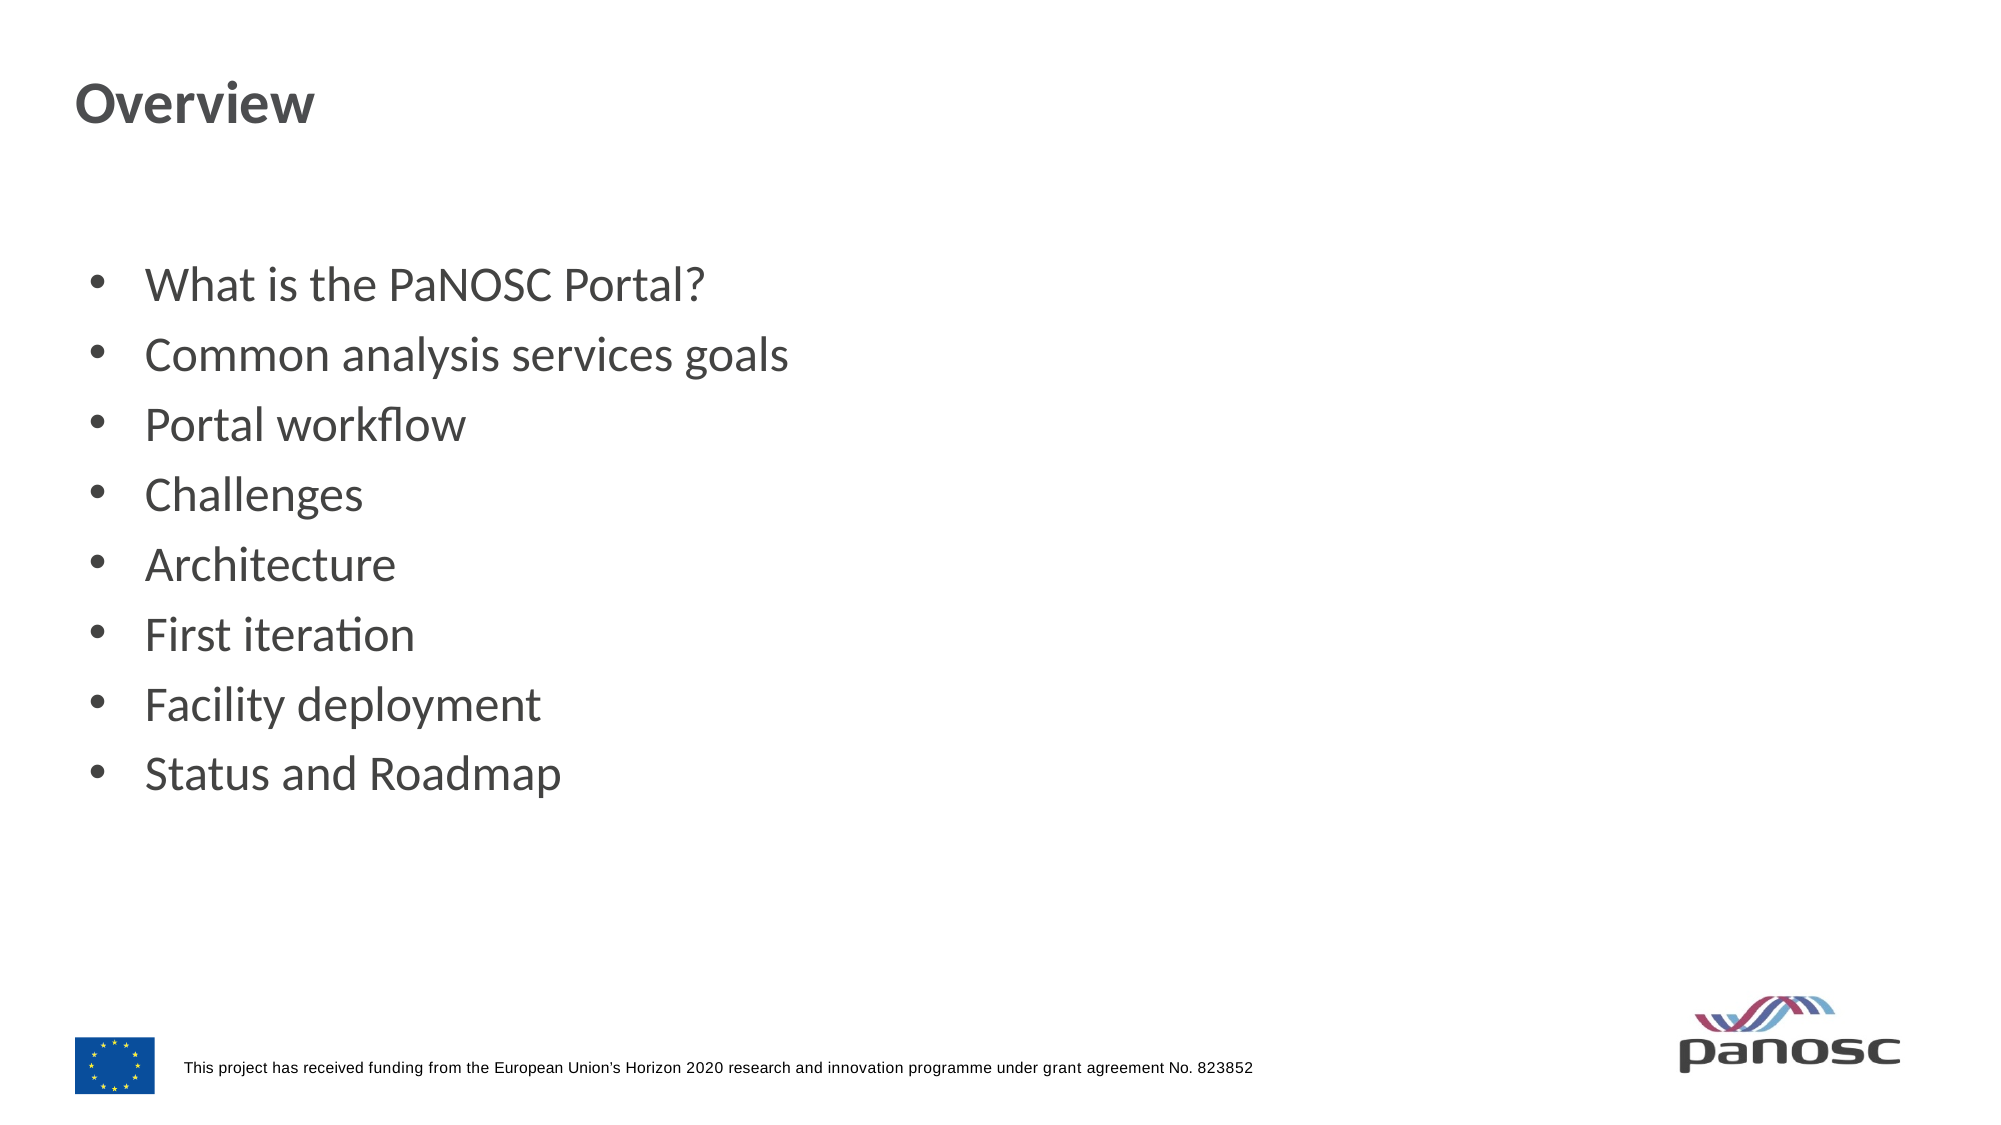

# Overview
What is the PaNOSC Portal?
Common analysis services goals
Portal workflow
Challenges
Architecture
First iteration
Facility deployment
Status and Roadmap